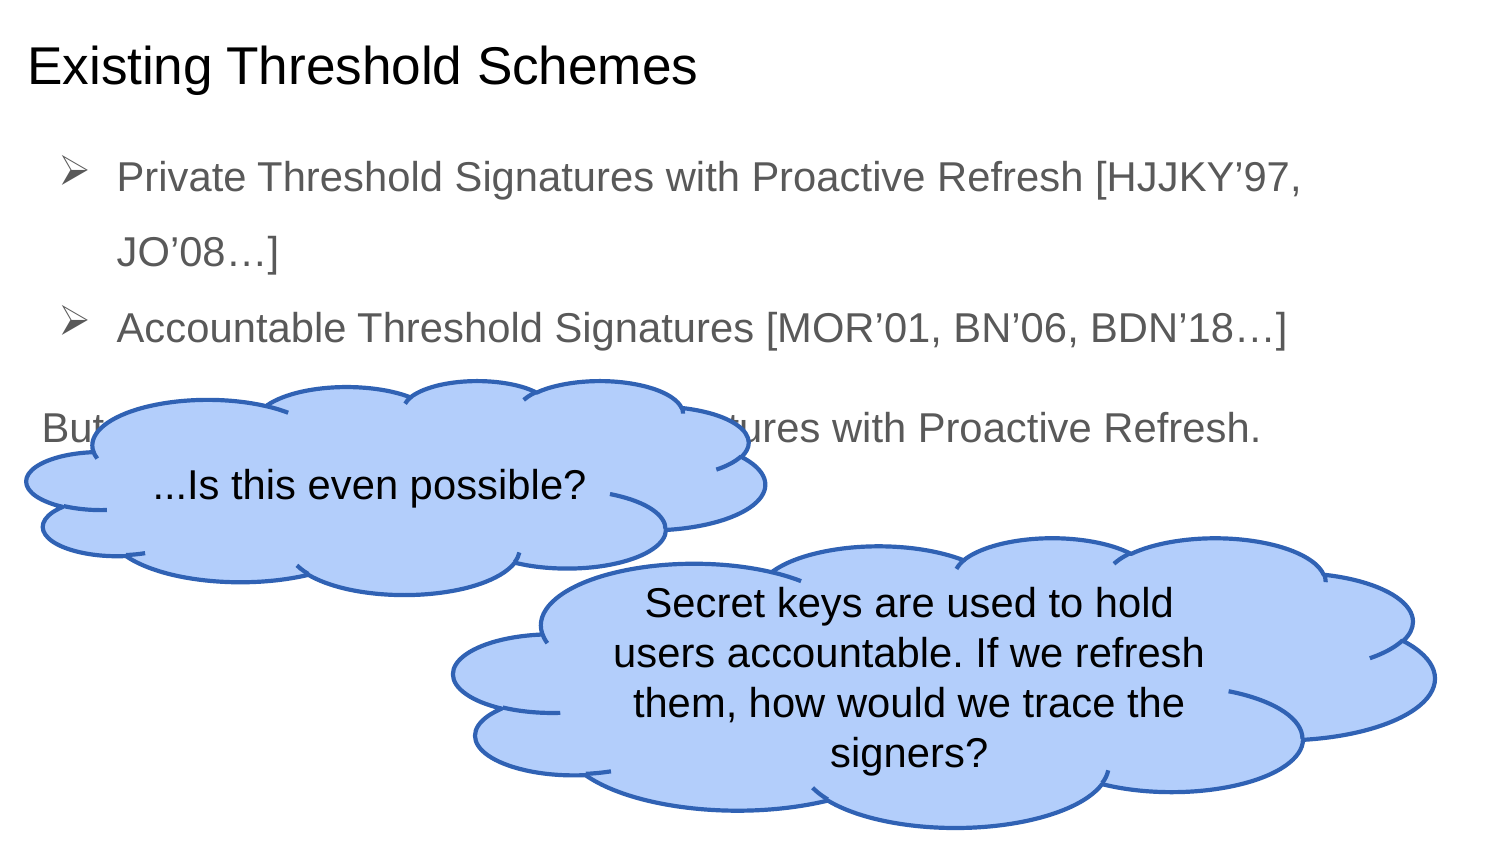

# Existing Threshold Schemes
Private Threshold Signatures with Proactive Refresh [HJJKY’97, JO’08…]
Accountable Threshold Signatures [MOR’01, BN’06, BDN’18…]
But, no Accountable Threshold Signatures with Proactive Refresh.
...Is this even possible?
Secret keys are used to hold users accountable. If we refresh them, how would we trace the signers?